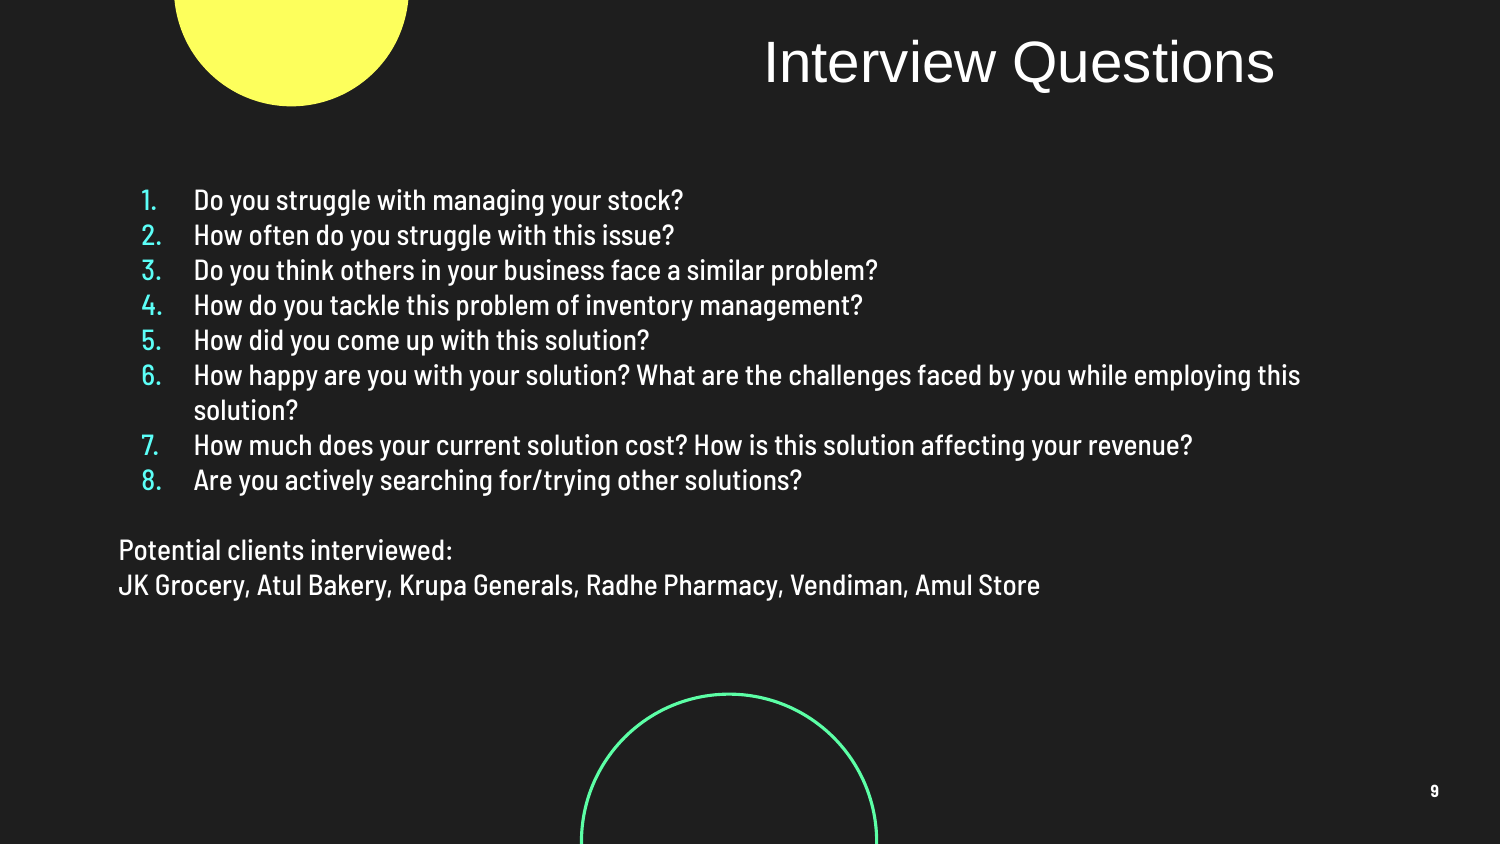

# Interview Questions
Do you struggle with managing your stock?
How often do you struggle with this issue?
Do you think others in your business face a similar problem?
How do you tackle this problem of inventory management?
How did you come up with this solution?
How happy are you with your solution? What are the challenges faced by you while employing this solution?
How much does your current solution cost? How is this solution affecting your revenue?
Are you actively searching for/trying other solutions?

Potential clients interviewed:
JK Grocery, Atul Bakery, Krupa Generals, Radhe Pharmacy, Vendiman, Amul Store
9